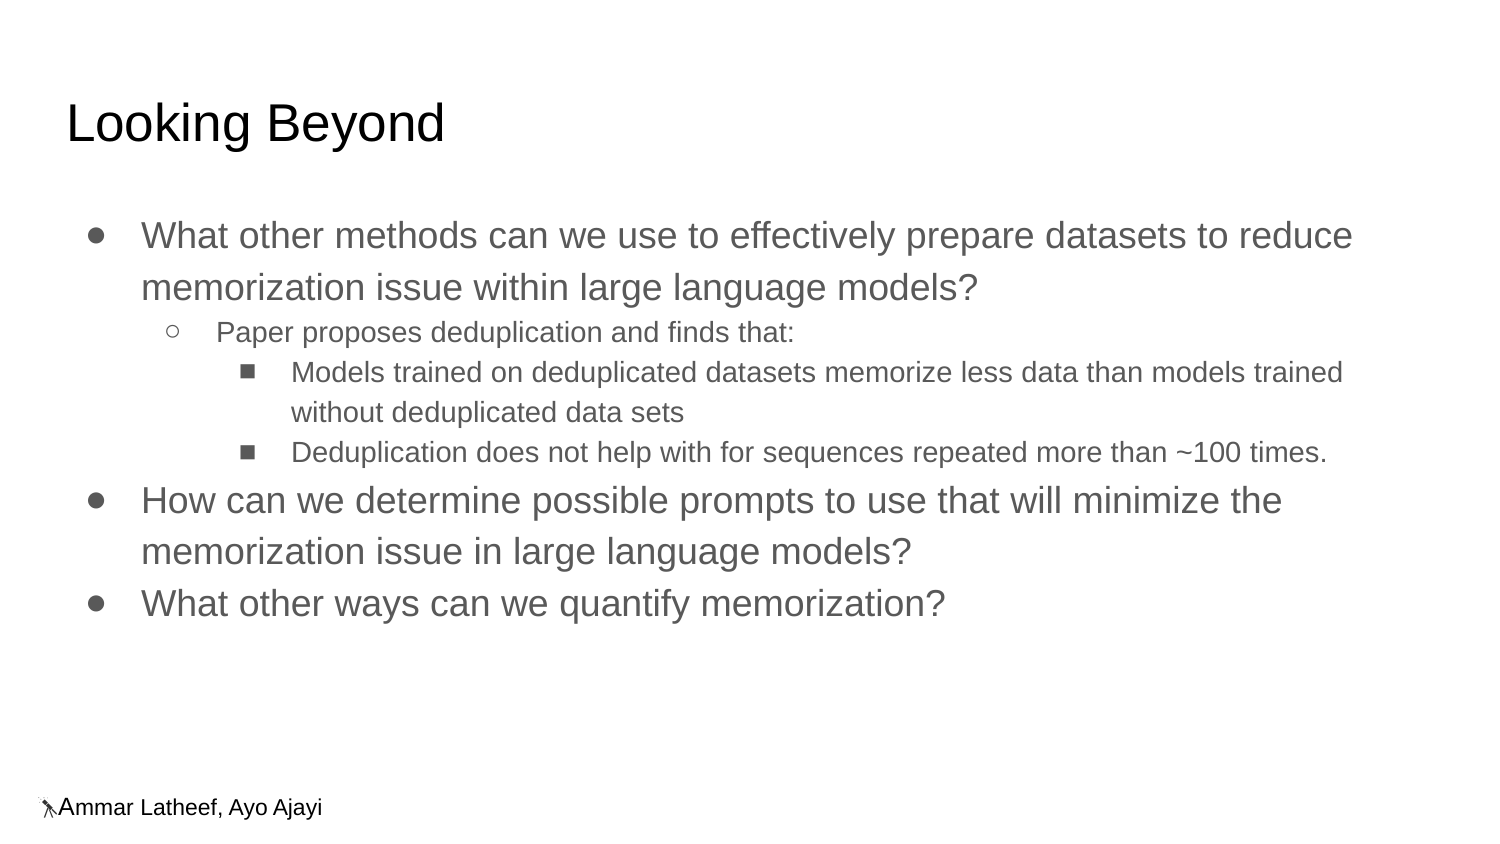

# Looking Beyond
What other methods can we use to effectively prepare datasets to reduce memorization issue within large language models?
Paper proposes deduplication and finds that:
Models trained on deduplicated datasets memorize less data than models trained without deduplicated data sets
Deduplication does not help with for sequences repeated more than ~100 times.
How can we determine possible prompts to use that will minimize the memorization issue in large language models?
What other ways can we quantify memorization?

🔭Ammar Latheef, Ayo Ajayi